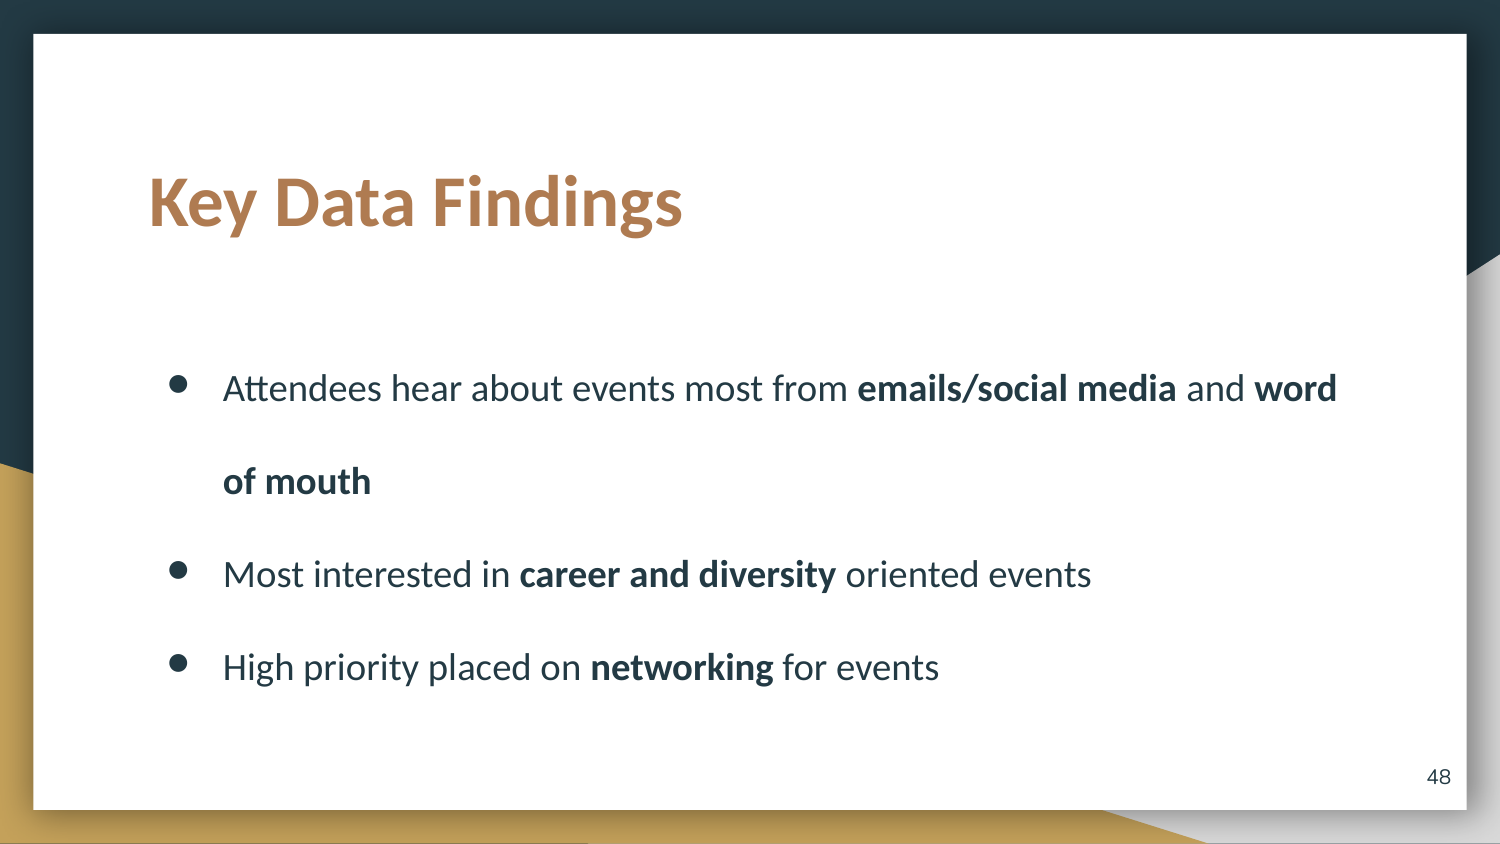

# Key Data Findings
Attendees hear about events most from emails/social media and word of mouth
Most interested in career and diversity oriented events
High priority placed on networking for events
48